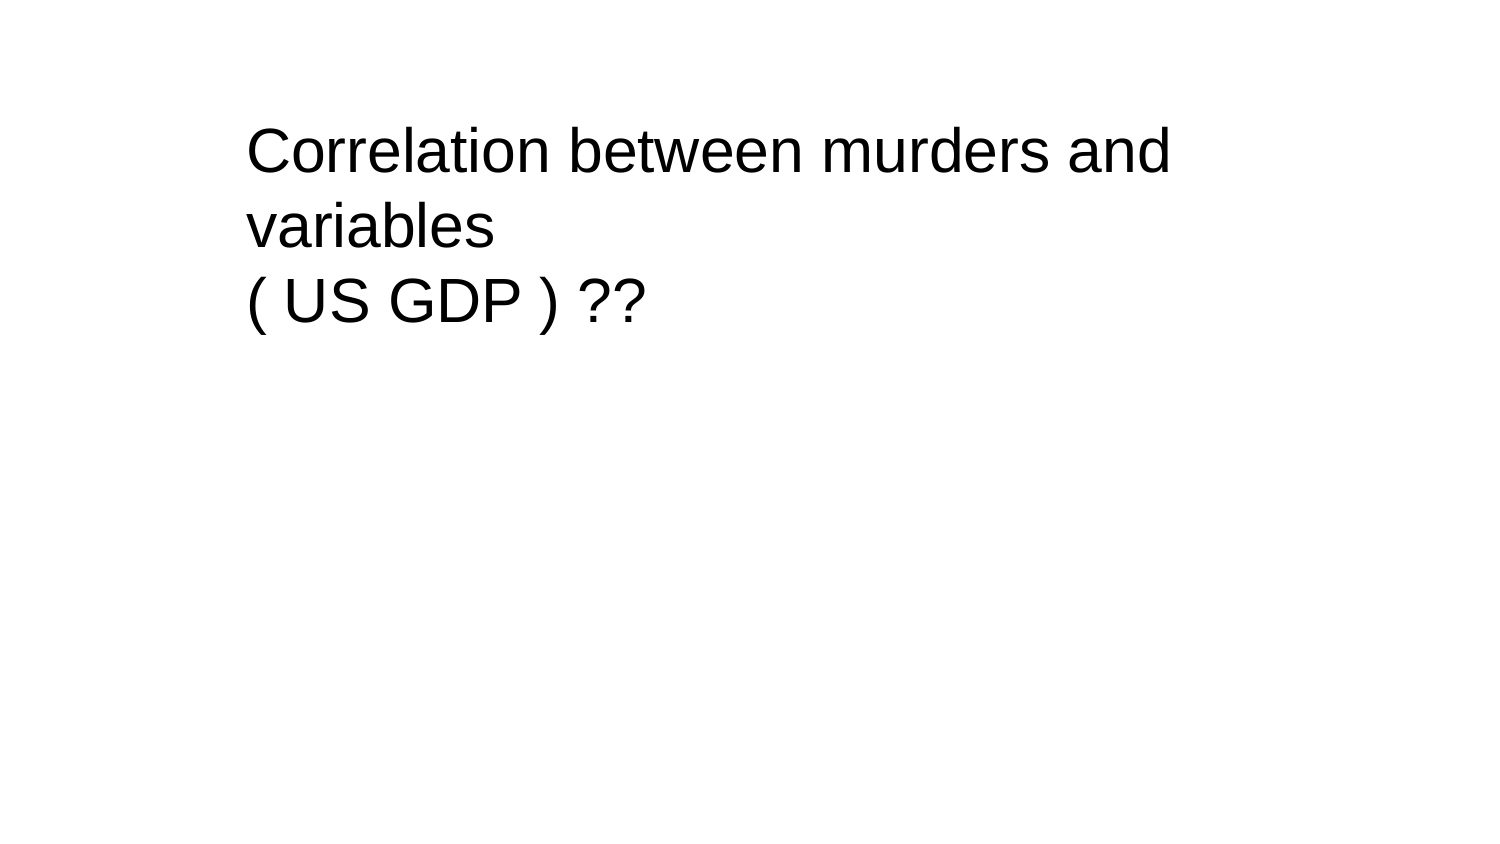

Correlation between murders and variables
( US GDP ) ??